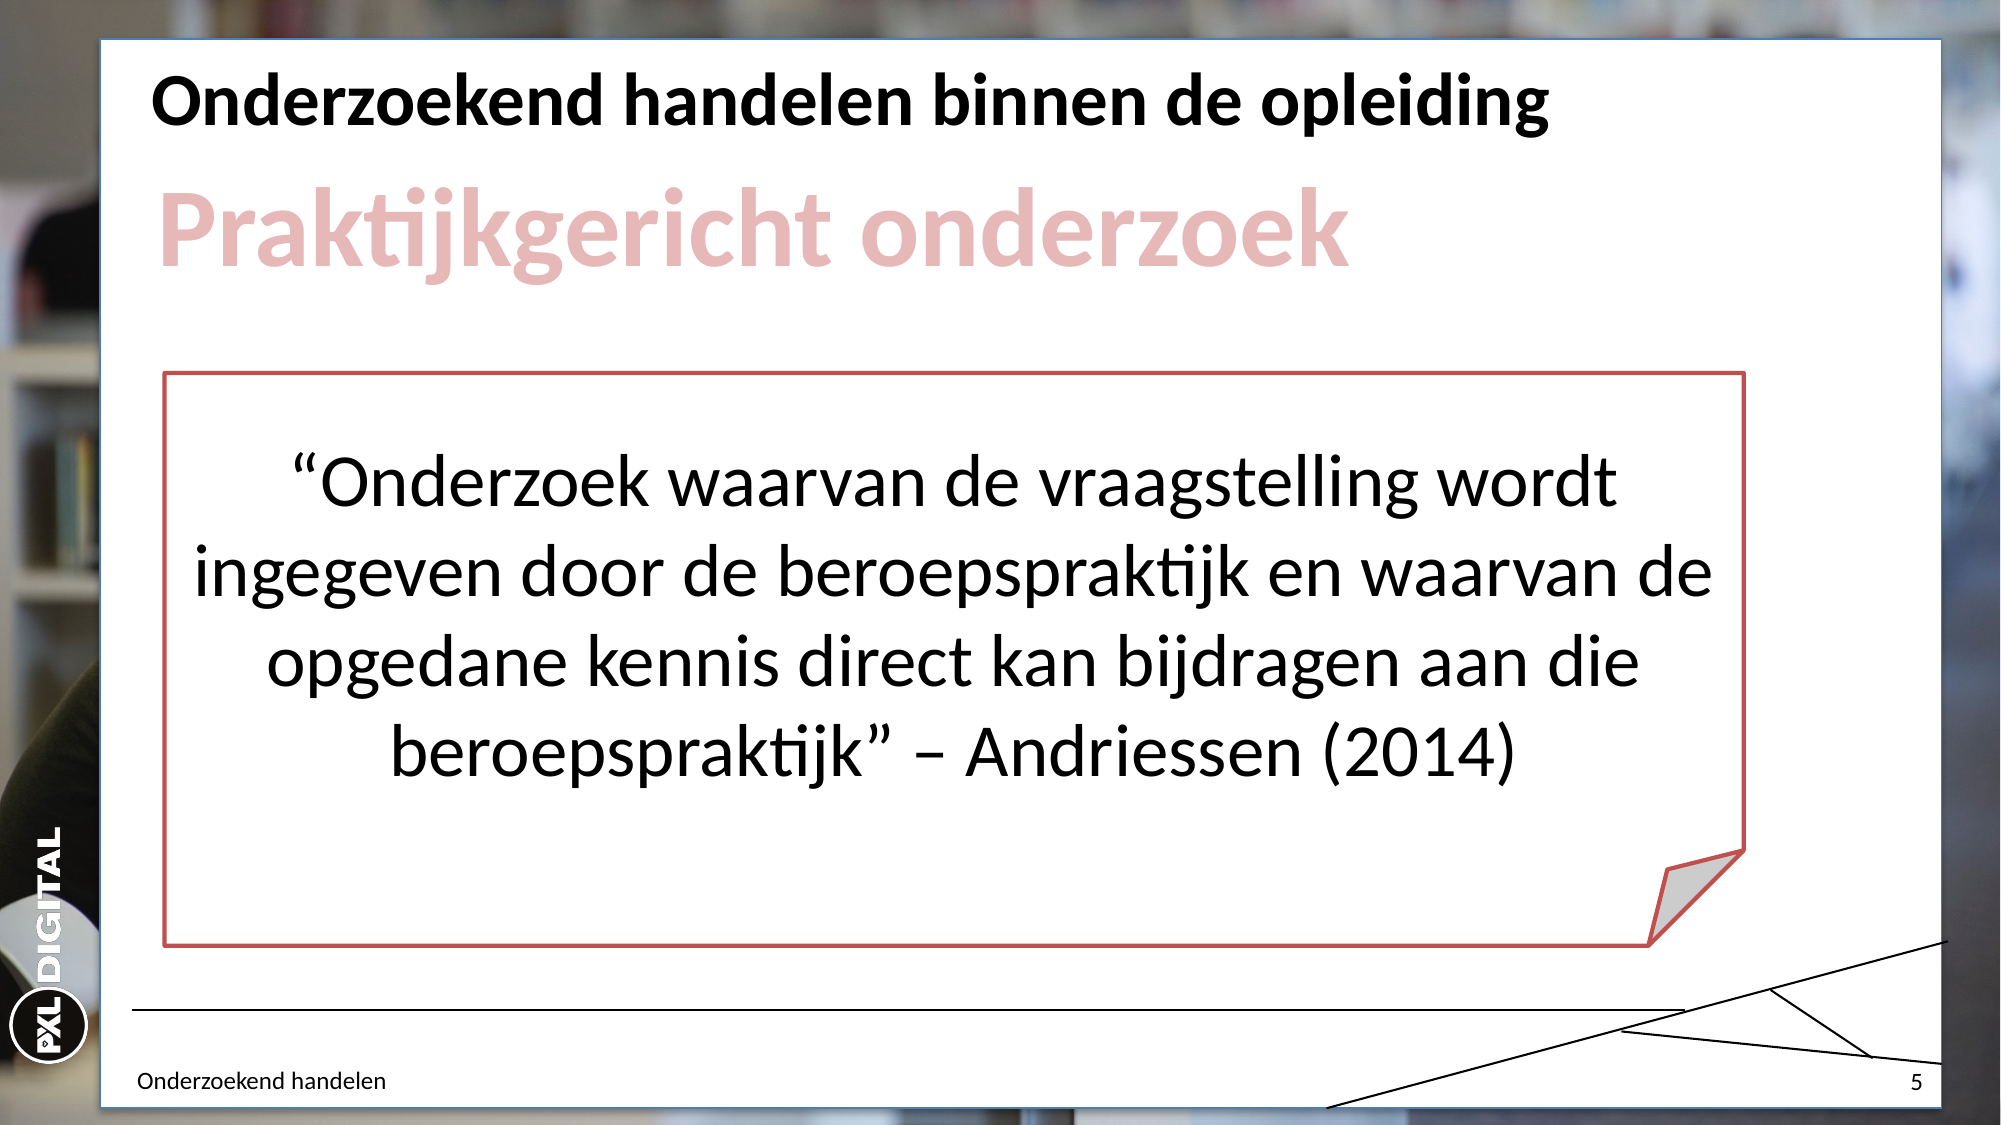

# Onderzoekend handelen binnen de opleiding
Praktijkgericht onderzoek
“Onderzoek waarvan de vraagstelling wordt ingegeven door de beroepspraktijk en waarvan de opgedane kennis direct kan bijdragen aan die beroepspraktijk” – Andriessen (2014)